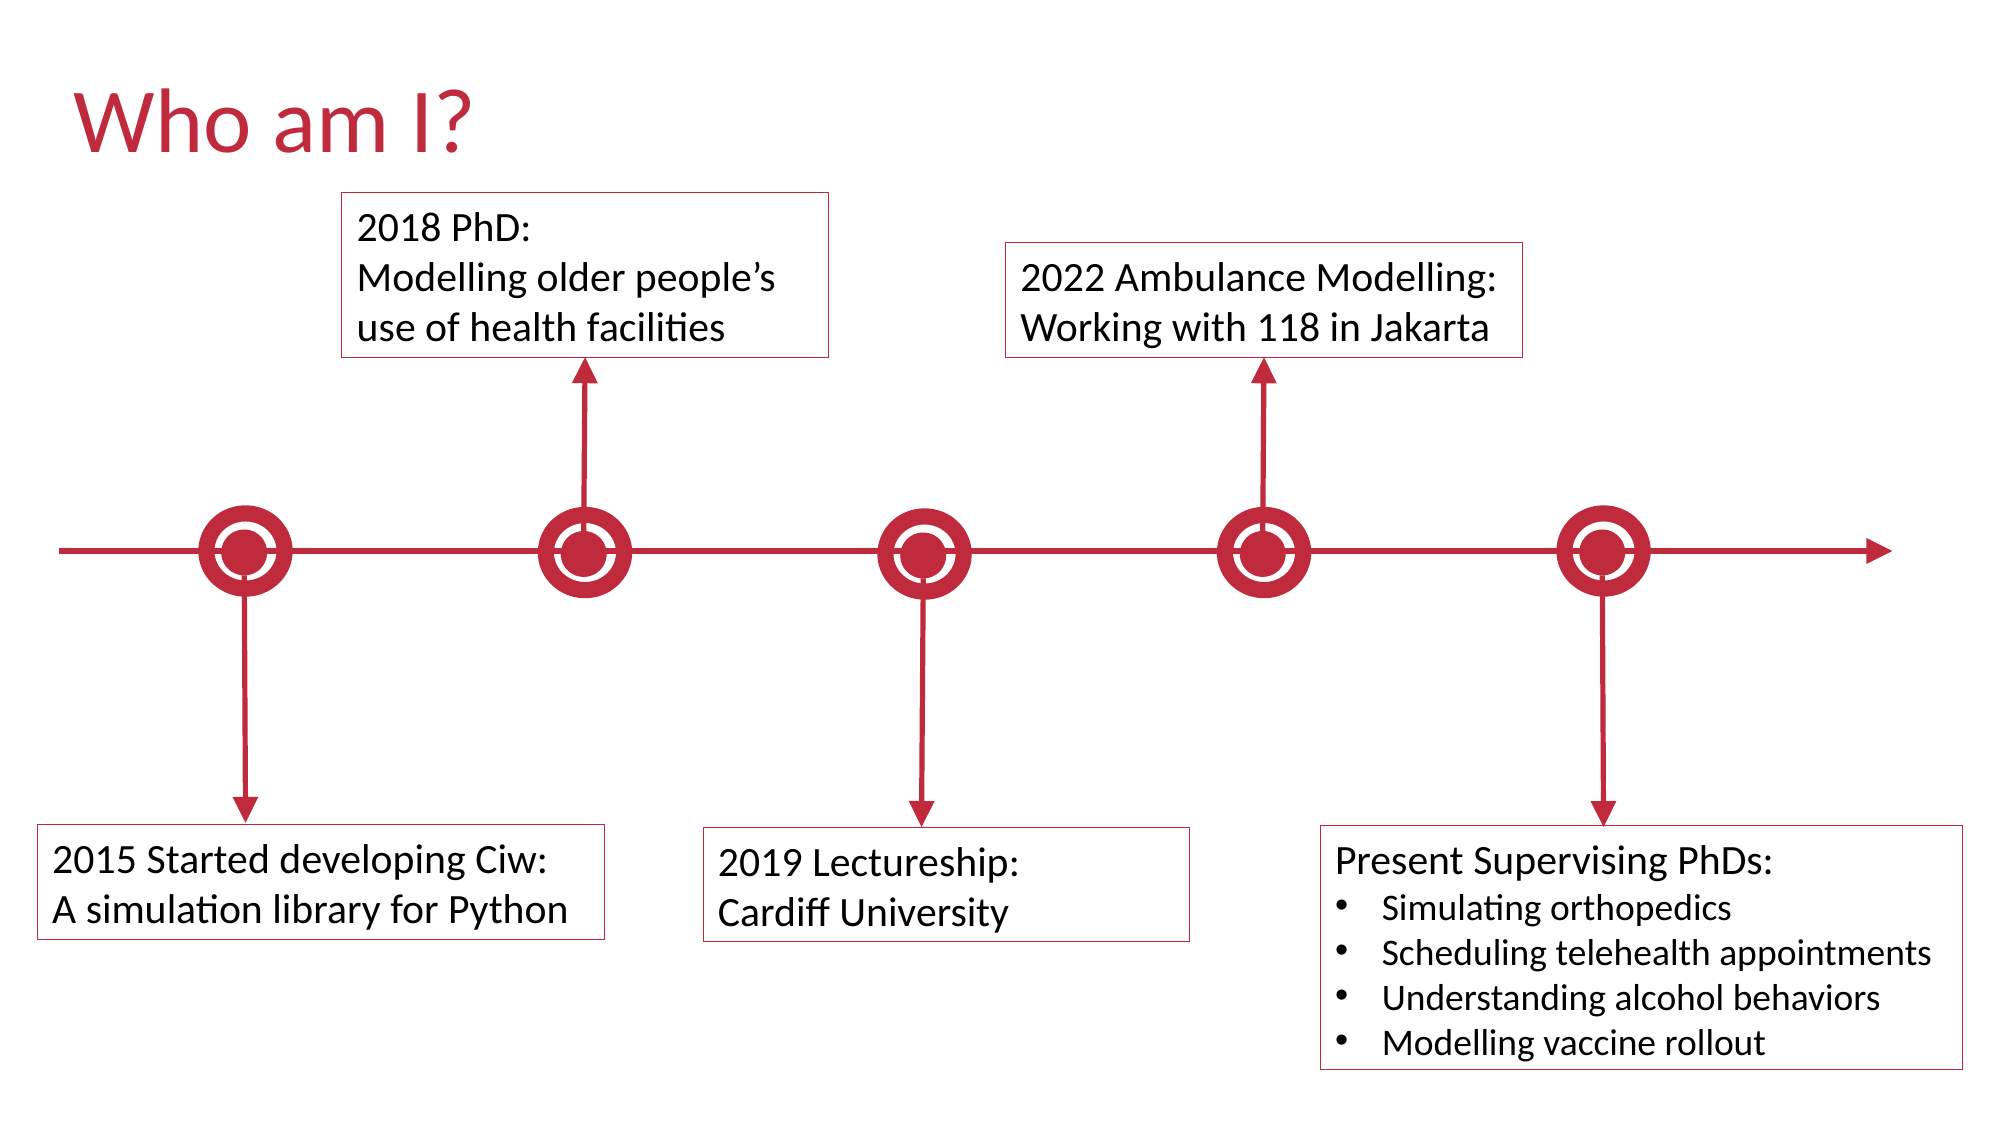

Who am I?
2018 PhD:
Modelling older people’s use of health facilities
2022 Ambulance Modelling:
Working with 118 in Jakarta

2015 Started developing Ciw:
A simulation library for Python
Present Supervising PhDs:
Simulating orthopedics
Scheduling telehealth appointments
Understanding alcohol behaviors
Modelling vaccine rollout
2019 Lectureship:
Cardiff University